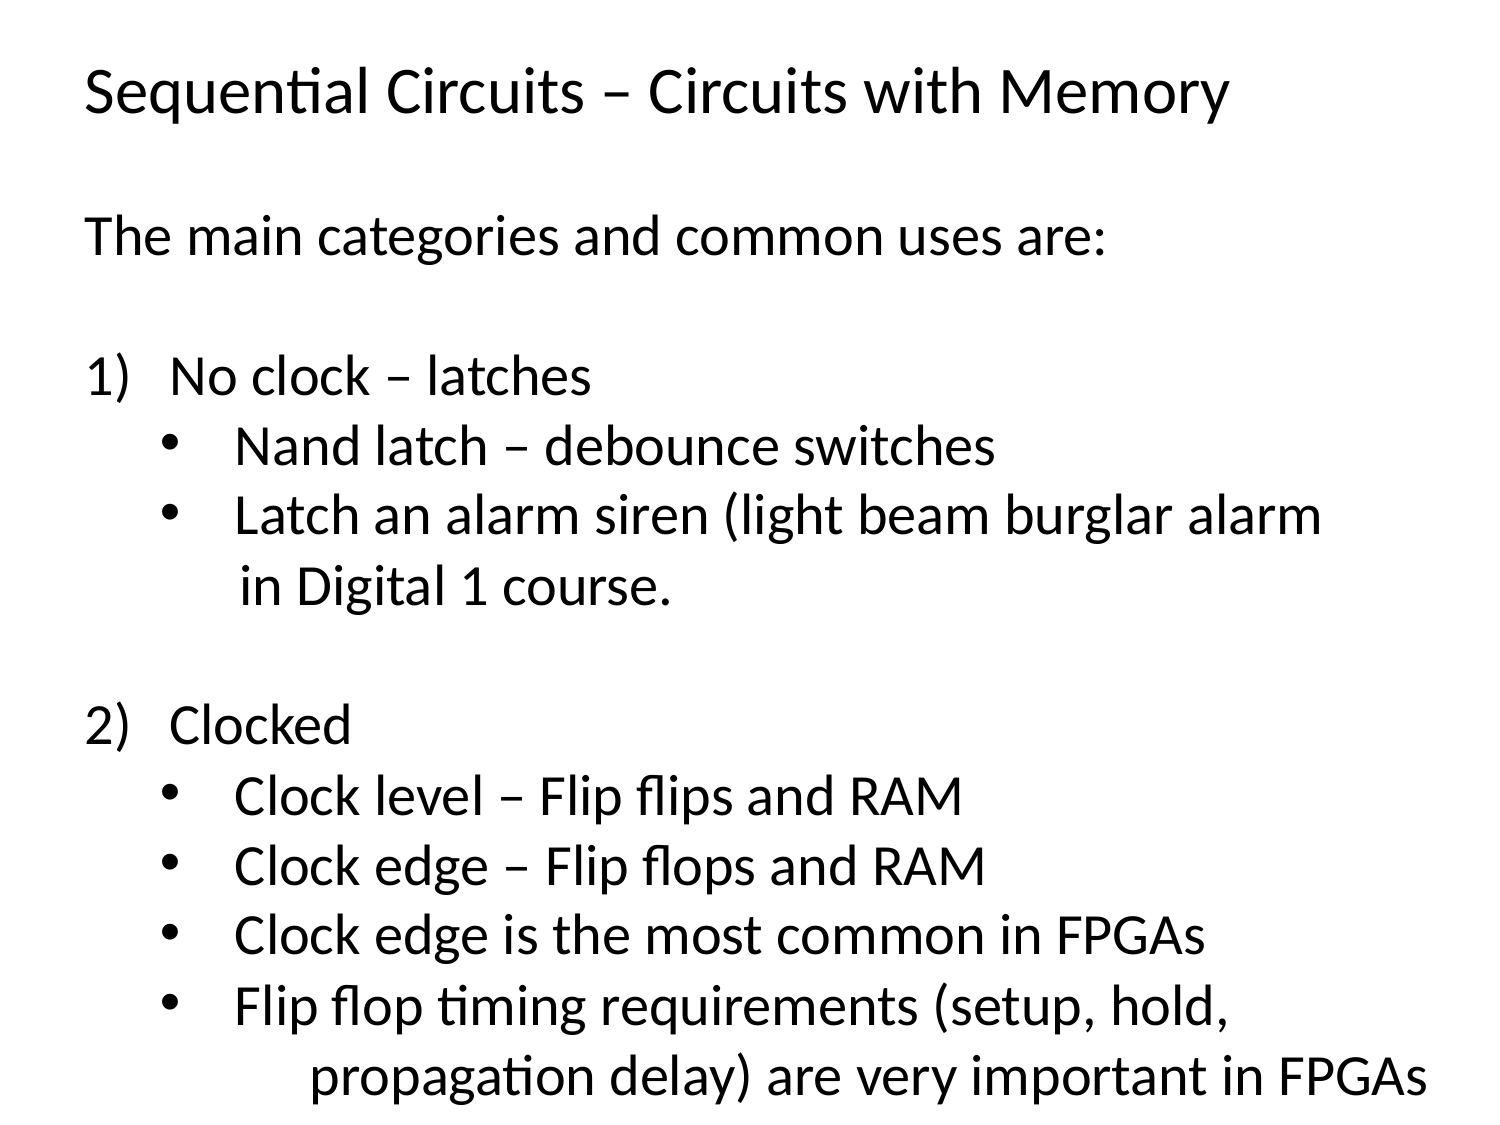

Sequential Circuits – Circuits with Memory

The main categories and common uses are:

No clock – latches
Nand latch – debounce switches
Latch an alarm siren (light beam burglar alarm
      in Digital 1 course.

Clocked
Clock level – Flip flips and RAM
Clock edge – Flip flops and RAM
Clock edge is the most common in FPGAs
Flip flop timing requirements (setup, hold,
	propagation delay) are very important in FPGAs